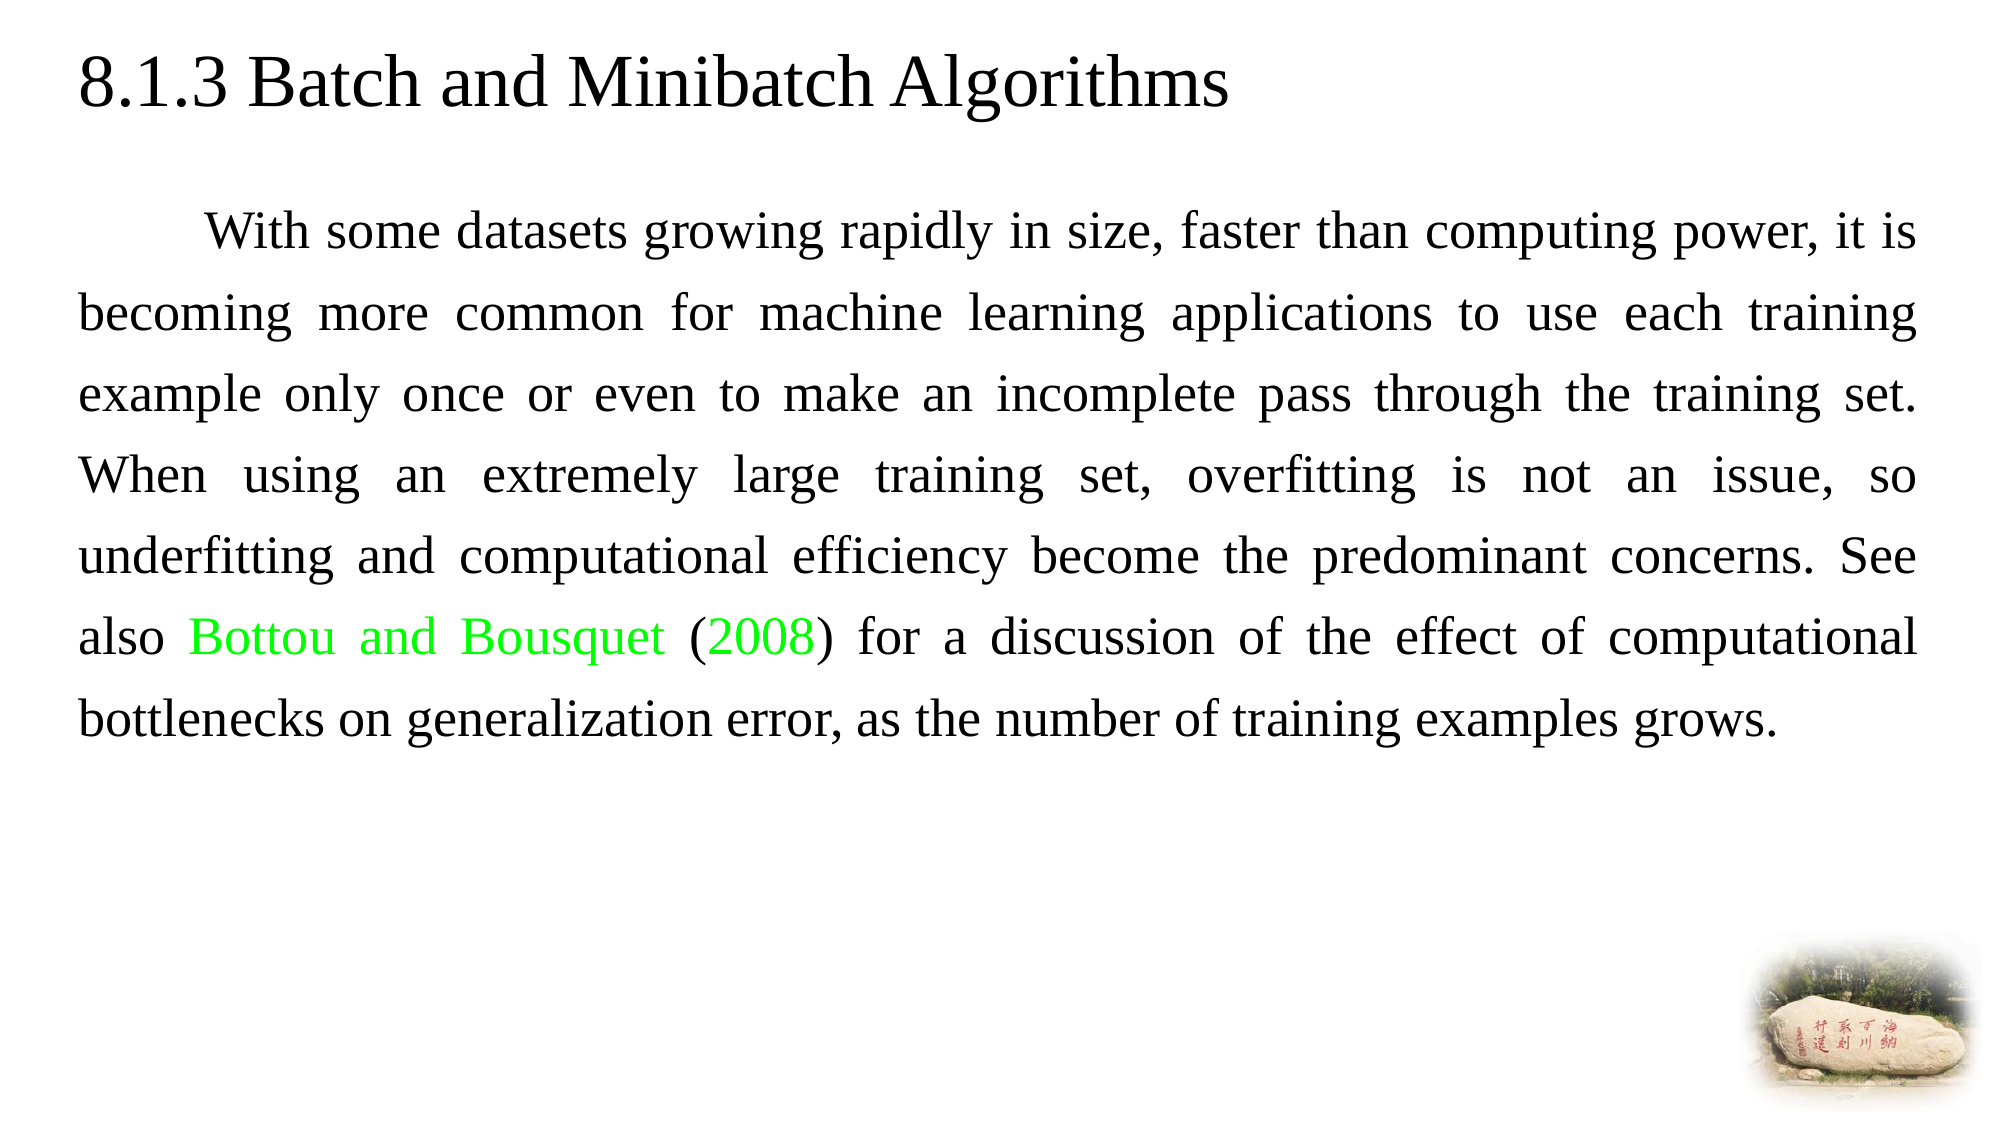

# 8.1.3 Batch and Minibatch Algorithms
        With some datasets growing rapidly in size, faster than computing power, it is becoming more common for machine learning applications to use each training example only once or even to make an incomplete pass through the training set. When using an extremely large training set, overfitting is not an issue, so underfitting and computational efficiency become the predominant concerns. See also Bottou and Bousquet (2008) for a discussion of the effect of computational bottlenecks on generalization error, as the number of training examples grows.